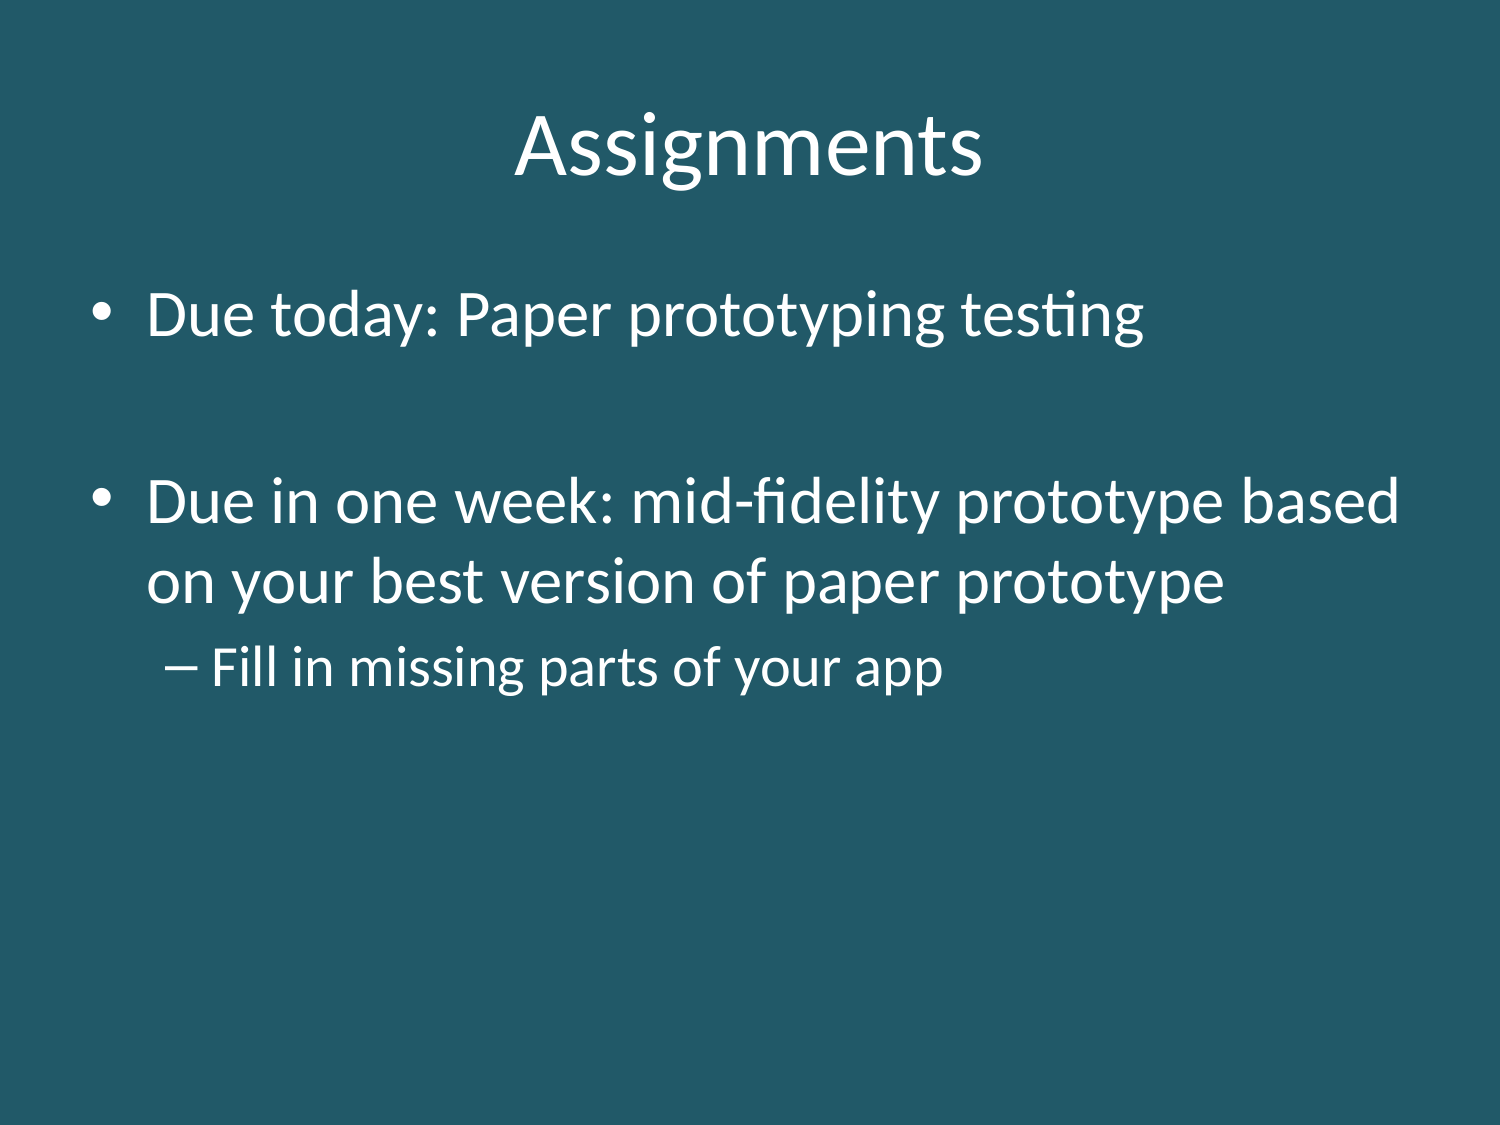

# Assignments
Due today: Paper prototyping testing

Due in one week: mid-fidelity prototype based on your best version of paper prototype
Fill in missing parts of your app